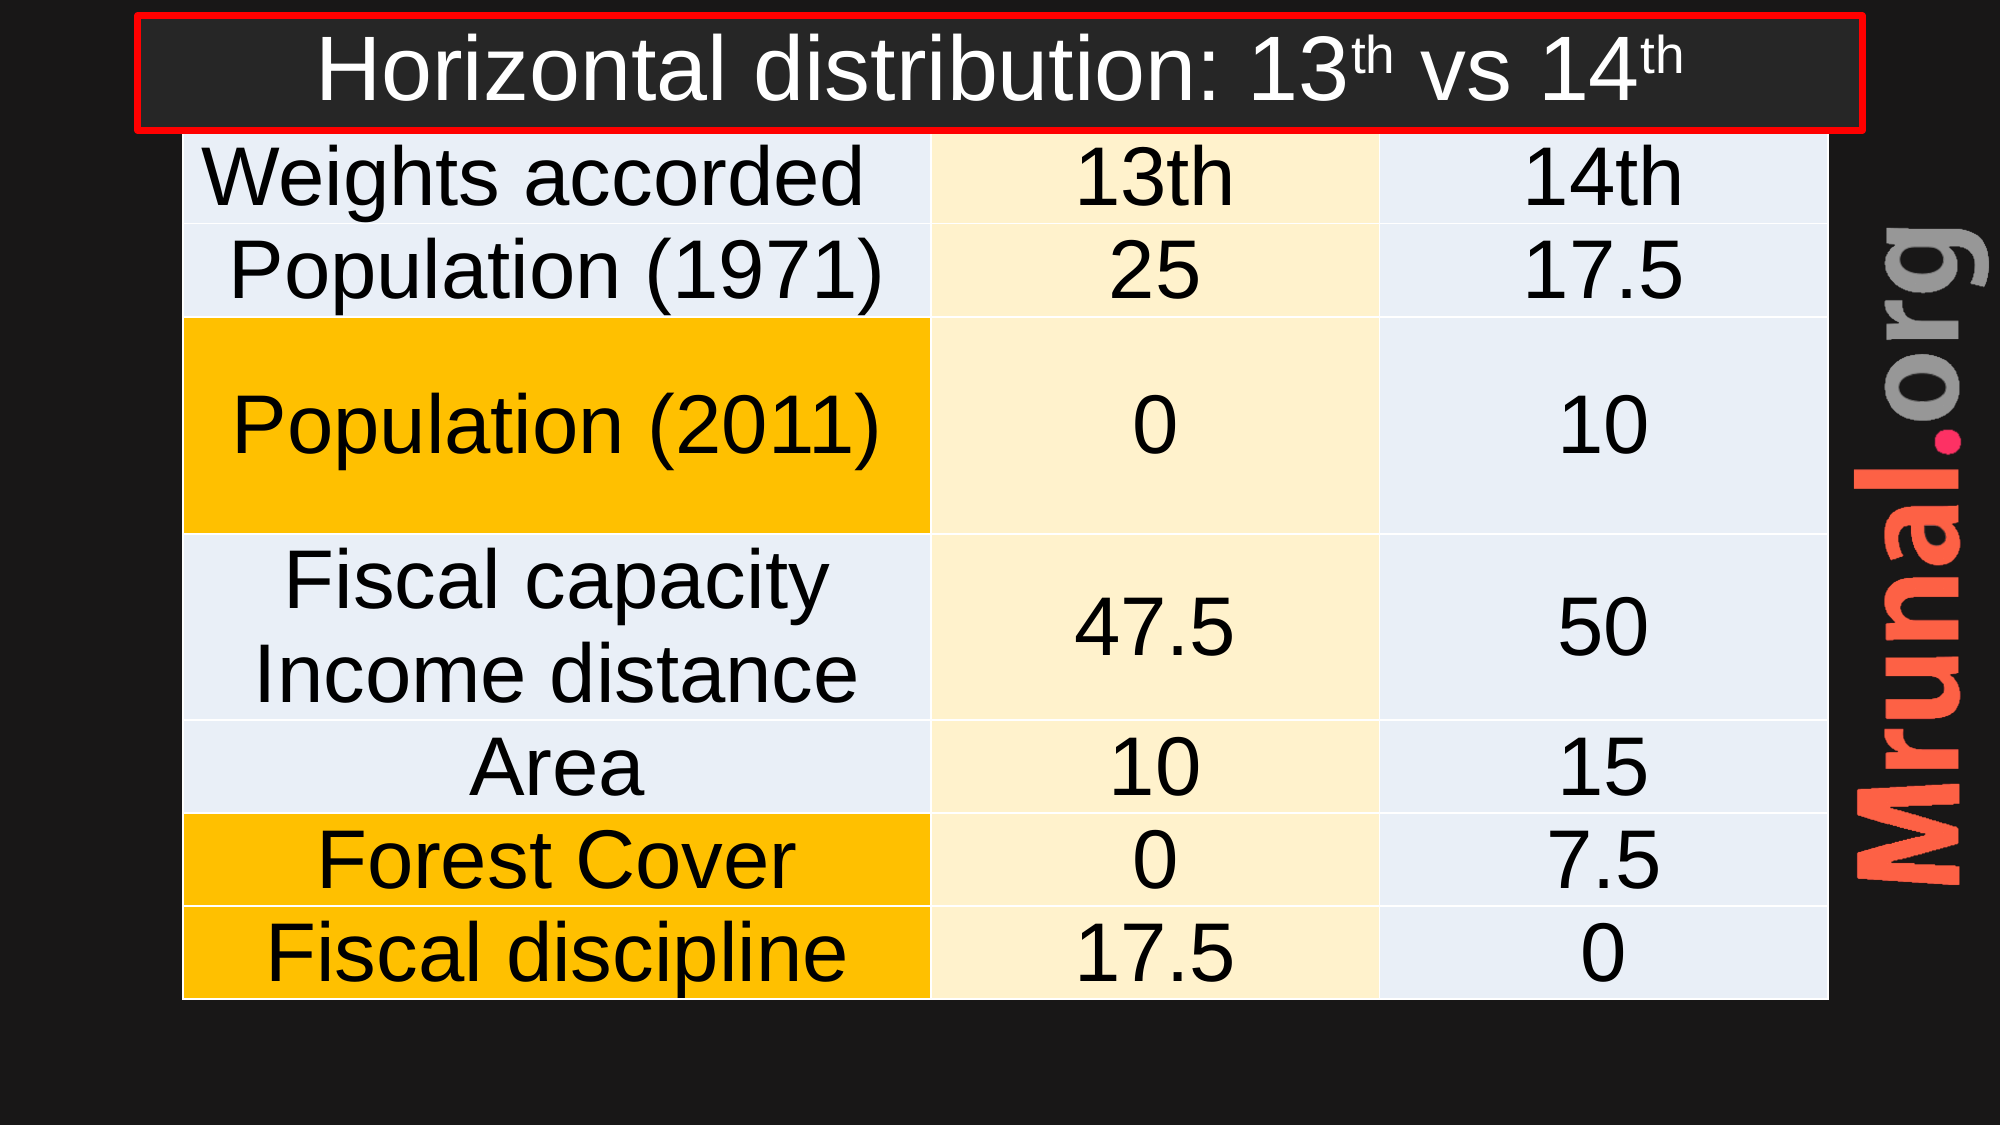

# Horizontal distribution: 13th vs 14th
| Weights accorded | 13th | 14th |
| --- | --- | --- |
| Population (1971) | 25 | 17.5 |
| Population (2011) | 0 | 10 |
| Fiscal capacity Income distance | 47.5 | 50 |
| Area | 10 | 15 |
| Forest Cover | 0 | 7.5 |
| Fiscal discipline | 17.5 | 0 |